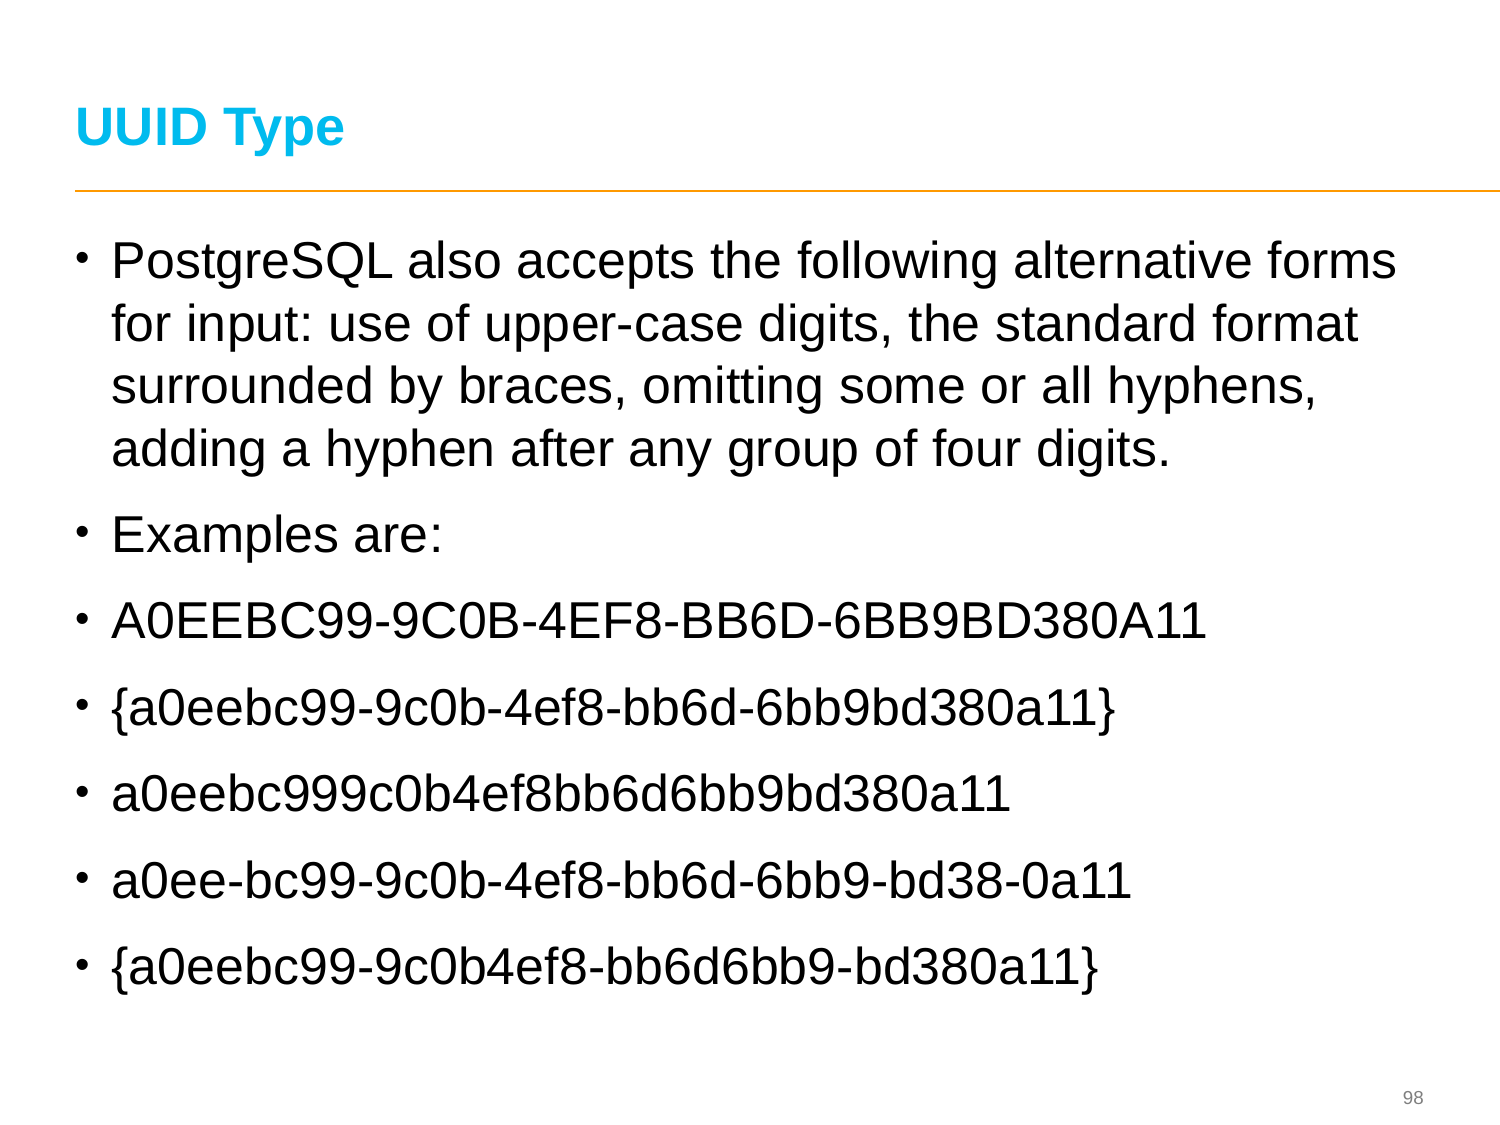

# UUID Type
PostgreSQL also accepts the following alternative forms for input: use of upper-case digits, the standard format surrounded by braces, omitting some or all hyphens, adding a hyphen after any group of four digits.
Examples are:
A0EEBC99-9C0B-4EF8-BB6D-6BB9BD380A11
{a0eebc99-9c0b-4ef8-bb6d-6bb9bd380a11}
a0eebc999c0b4ef8bb6d6bb9bd380a11
a0ee-bc99-9c0b-4ef8-bb6d-6bb9-bd38-0a11
{a0eebc99-9c0b4ef8-bb6d6bb9-bd380a11}